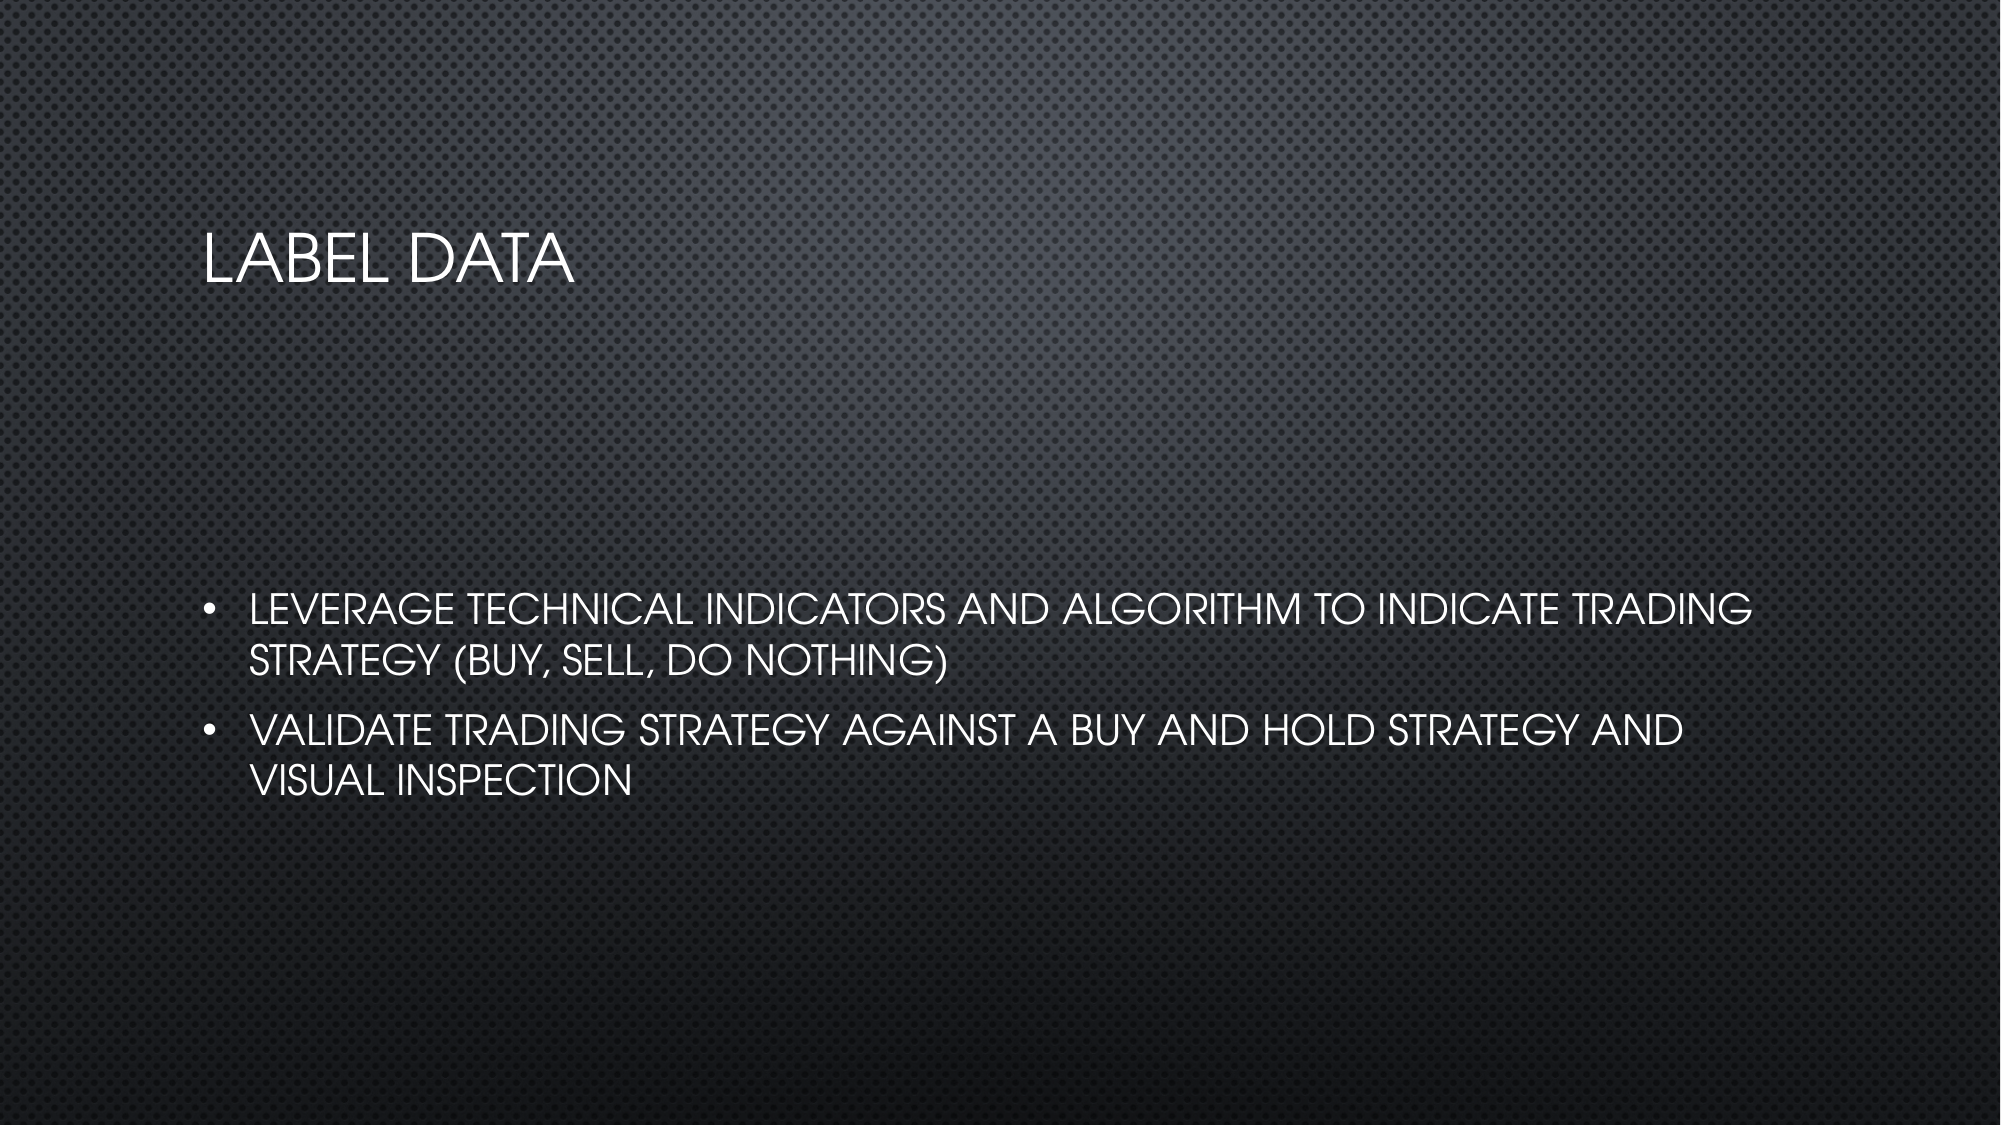

# Label data
Leverage technical indicators and algorithm to indicate trading strategy (buy, sell, do nothing)
Validate trading strategy against a buy and hold strategy and visual inspection